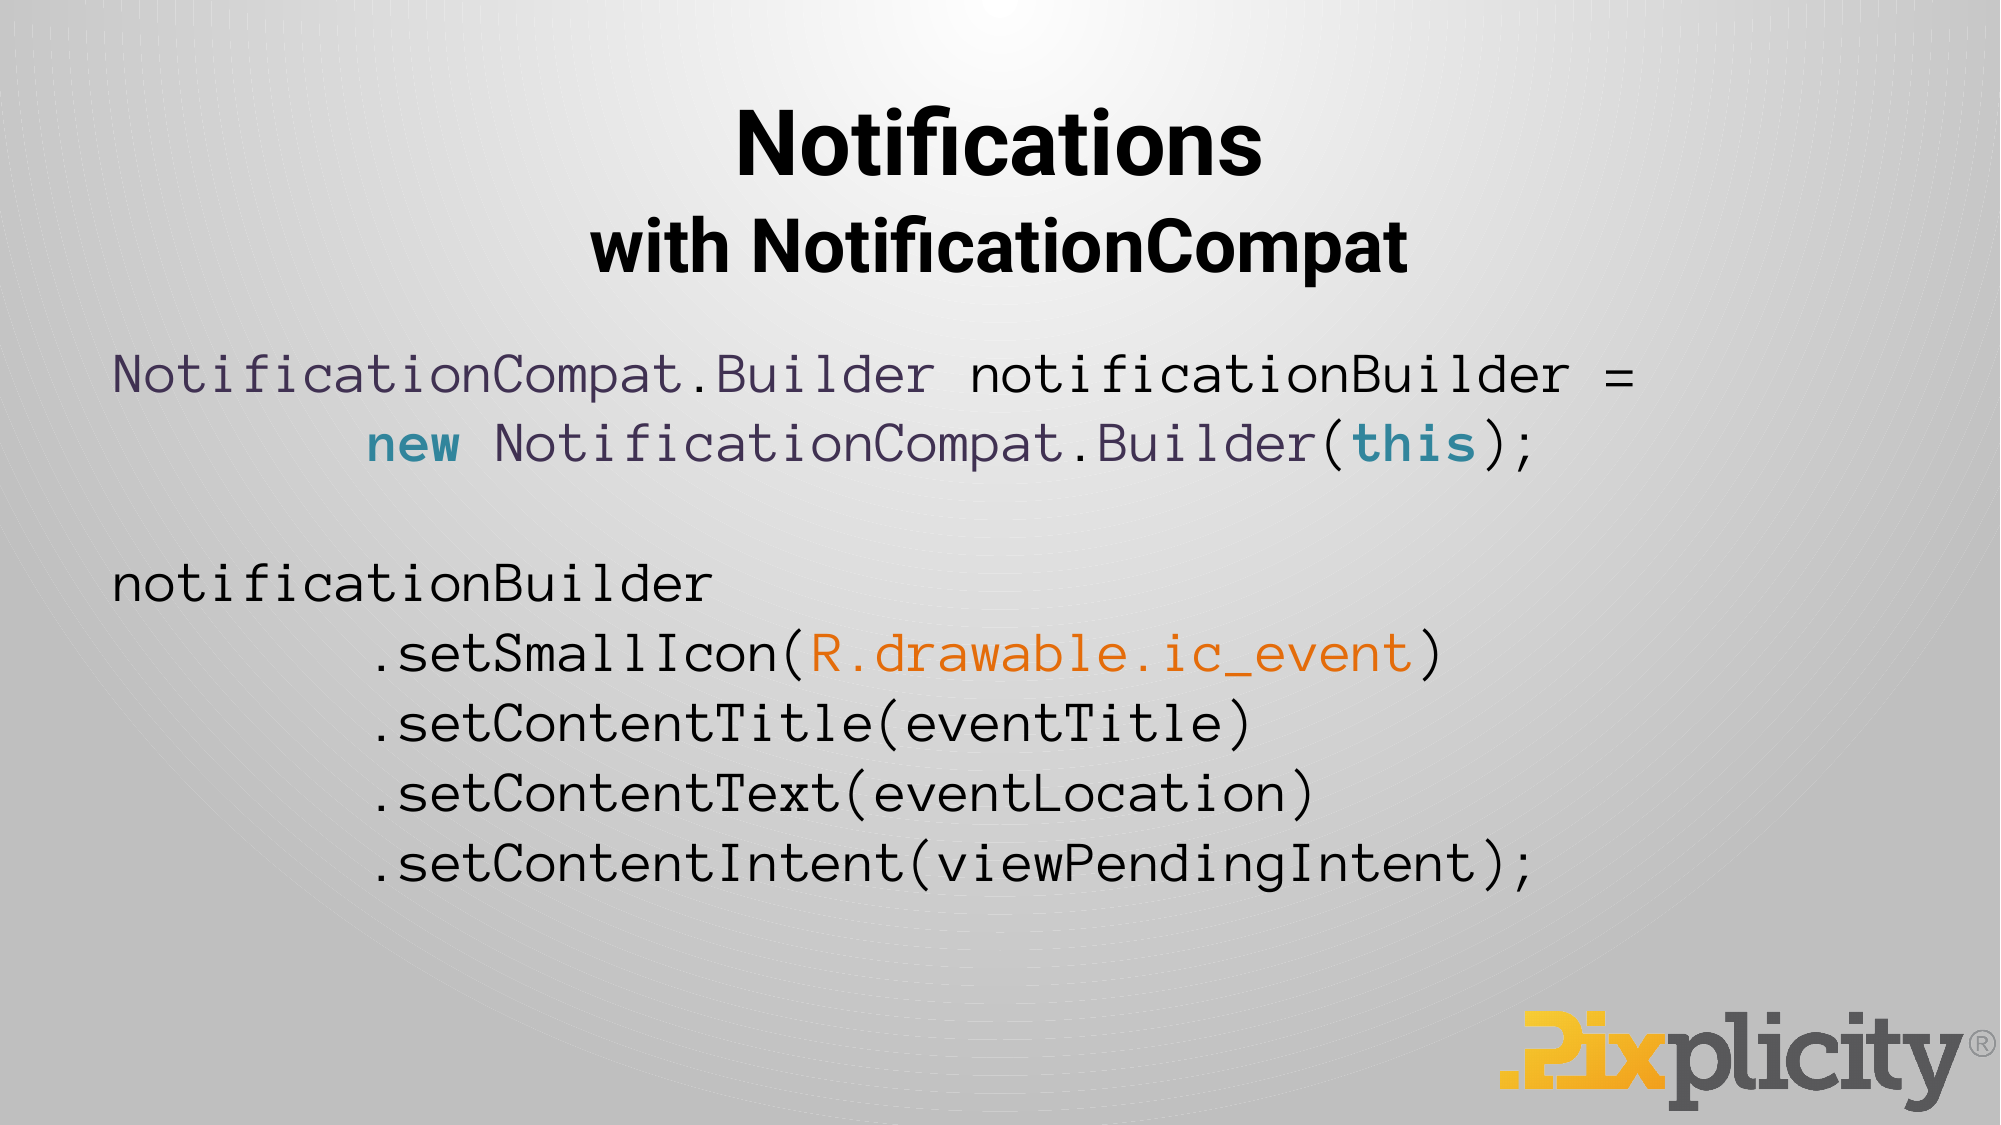

# Notifications
with NotificationCompat
NotificationCompat.Builder notificationBuilder =
        new NotificationCompat.Builder(this);
notificationBuilder
        .setSmallIcon(R.drawable.ic_event)
        .setContentTitle(eventTitle)
        .setContentText(eventLocation)
        .setContentIntent(viewPendingIntent);